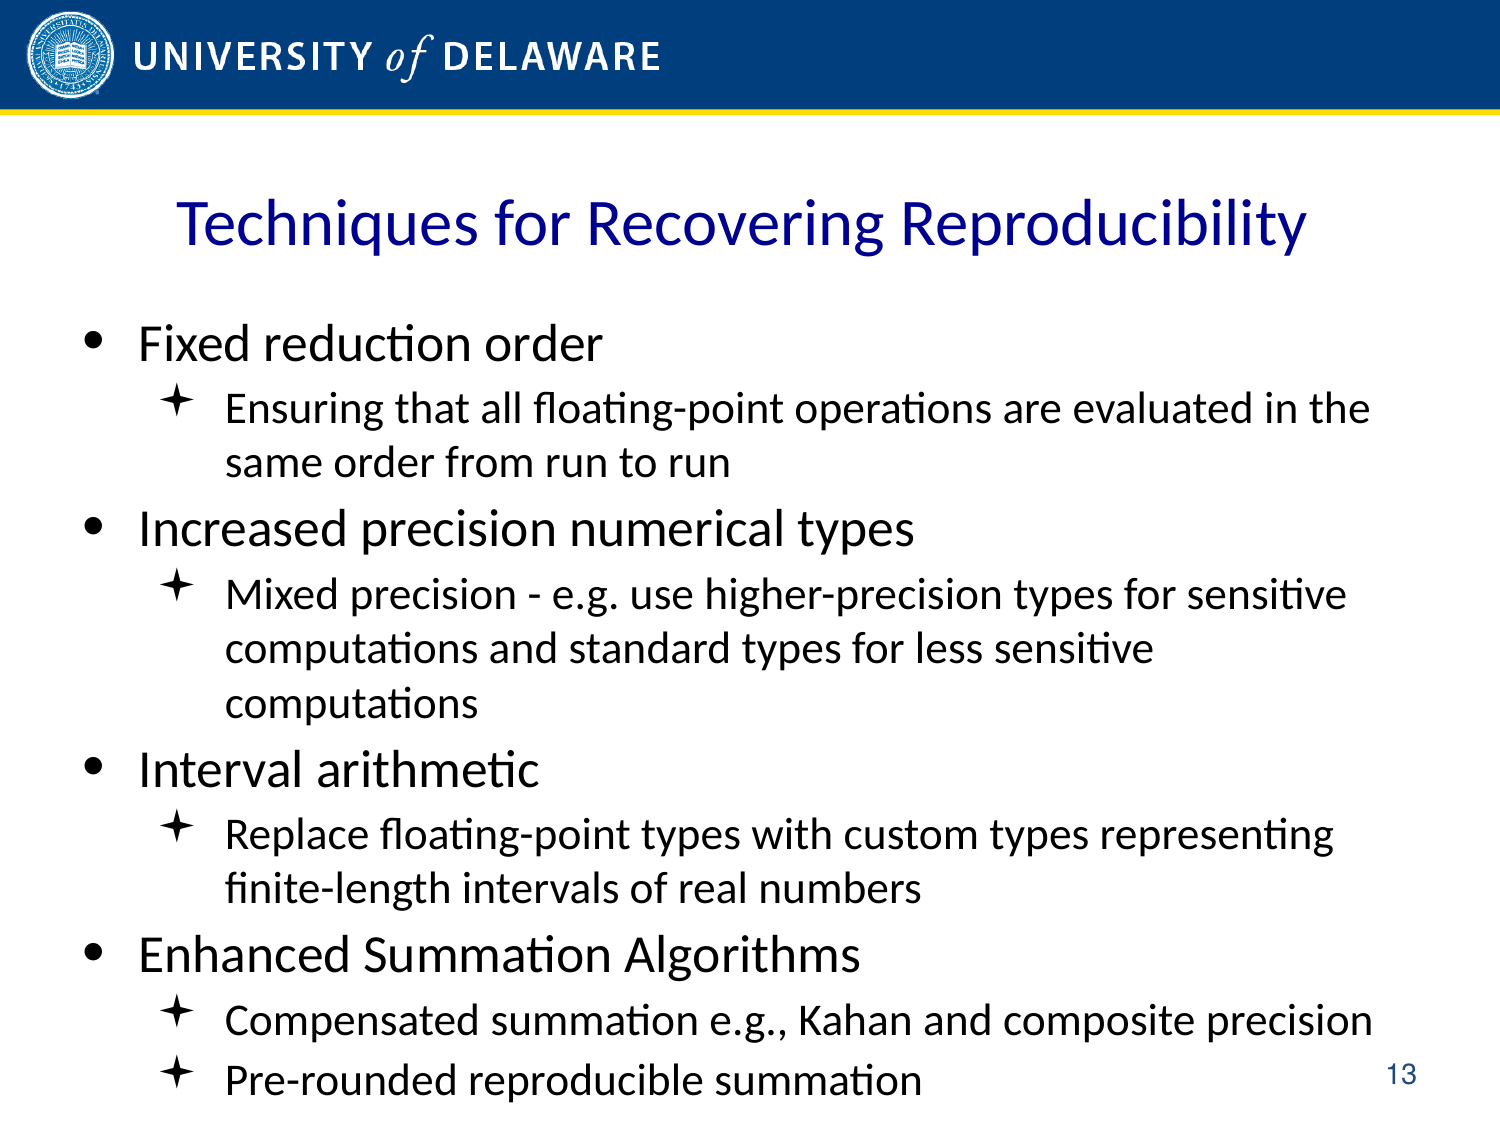

# Techniques for Recovering Reproducibility
Fixed reduction order
Ensuring that all floating-point operations are evaluated in the same order from run to run
Increased precision numerical types
Mixed precision - e.g. use higher-precision types for sensitive computations and standard types for less sensitive computations
Interval arithmetic
Replace floating-point types with custom types representing finite-length intervals of real numbers
Enhanced Summation Algorithms
Compensated summation e.g., Kahan and composite precision
Pre-rounded reproducible summation

13